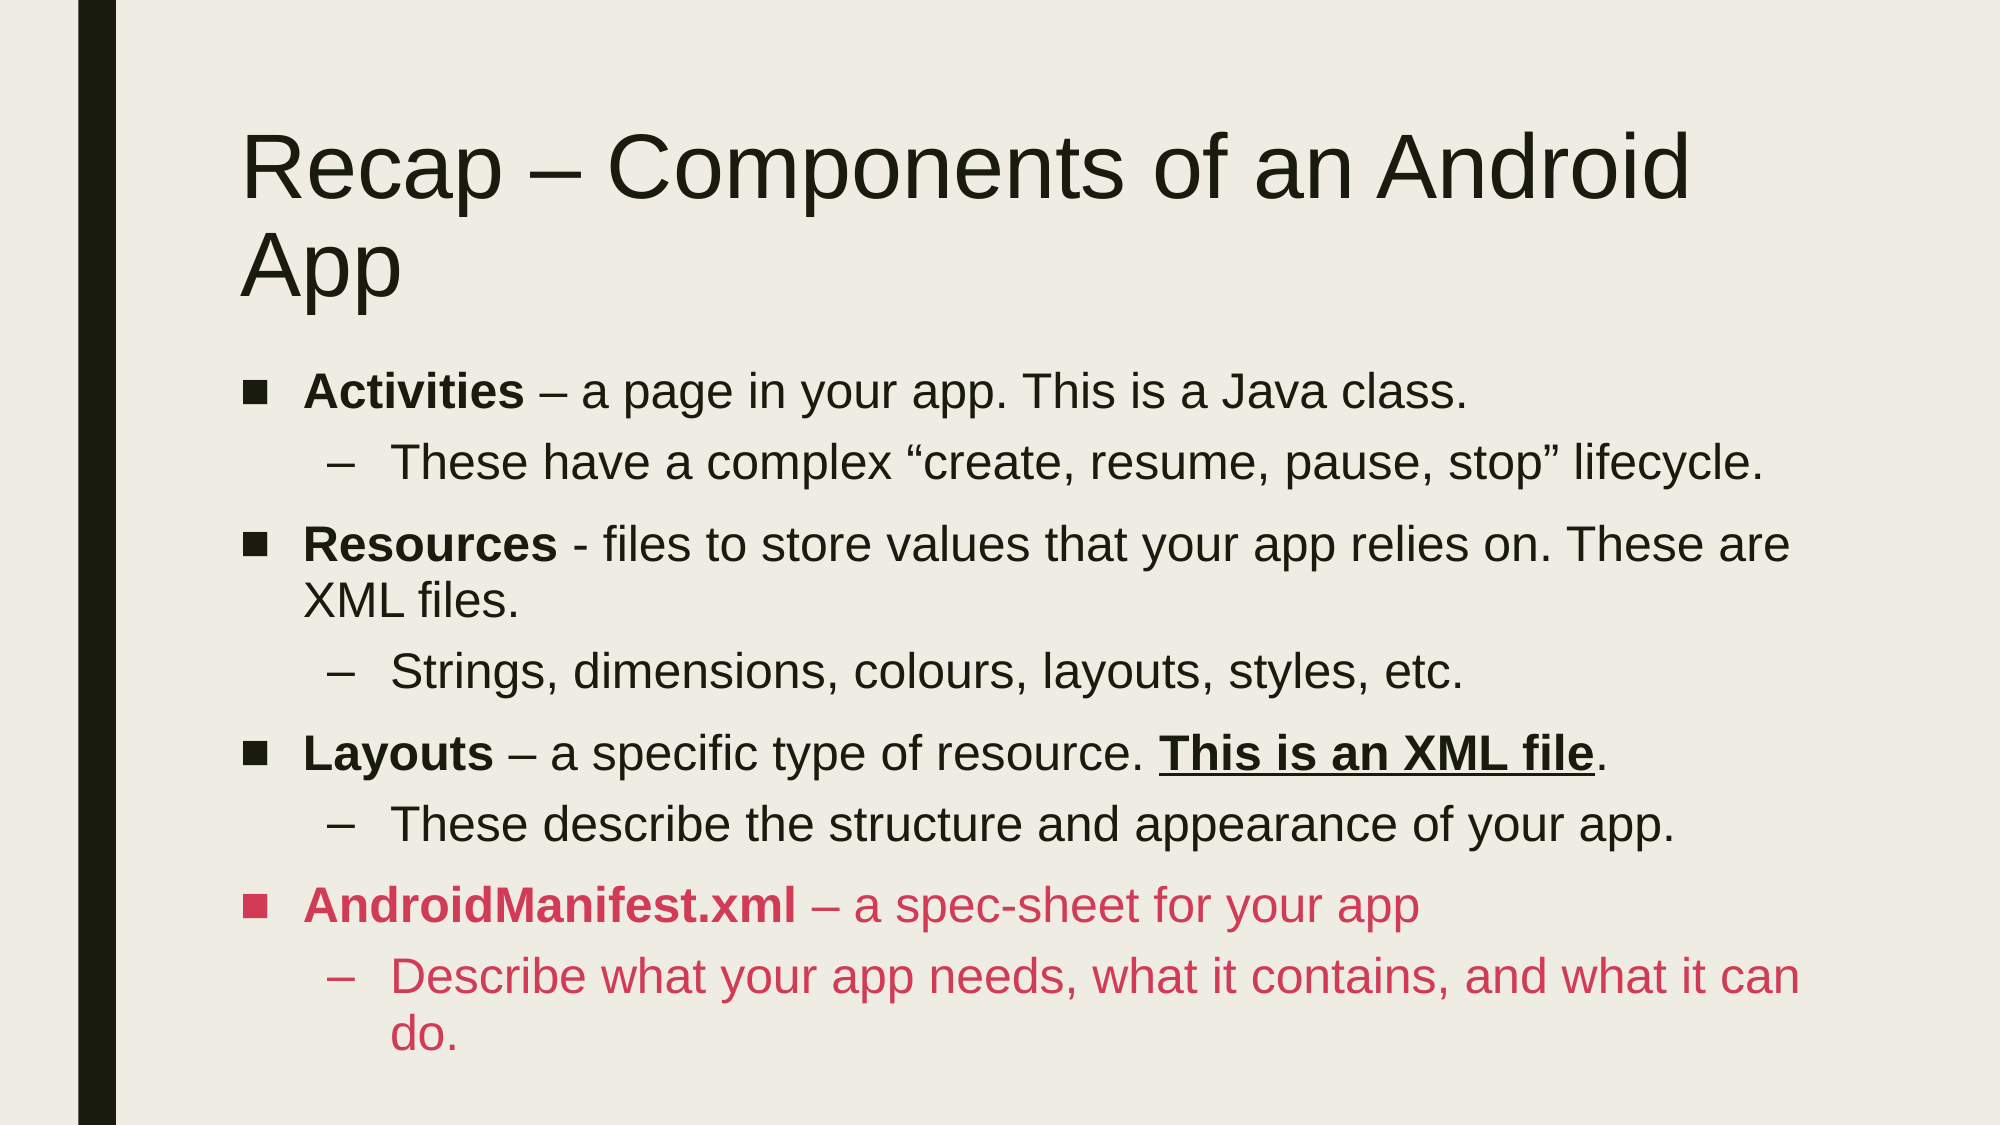

# Recap – Components of an Android App
Activities – a page in your app. This is a Java class.
These have a complex “create, resume, pause, stop” lifecycle.
Resources - files to store values that your app relies on. These are XML files.
Strings, dimensions, colours, layouts, styles, etc.
Layouts – a specific type of resource. This is an XML file.
These describe the structure and appearance of your app.
AndroidManifest.xml – a spec-sheet for your app
Describe what your app needs, what it contains, and what it can do.